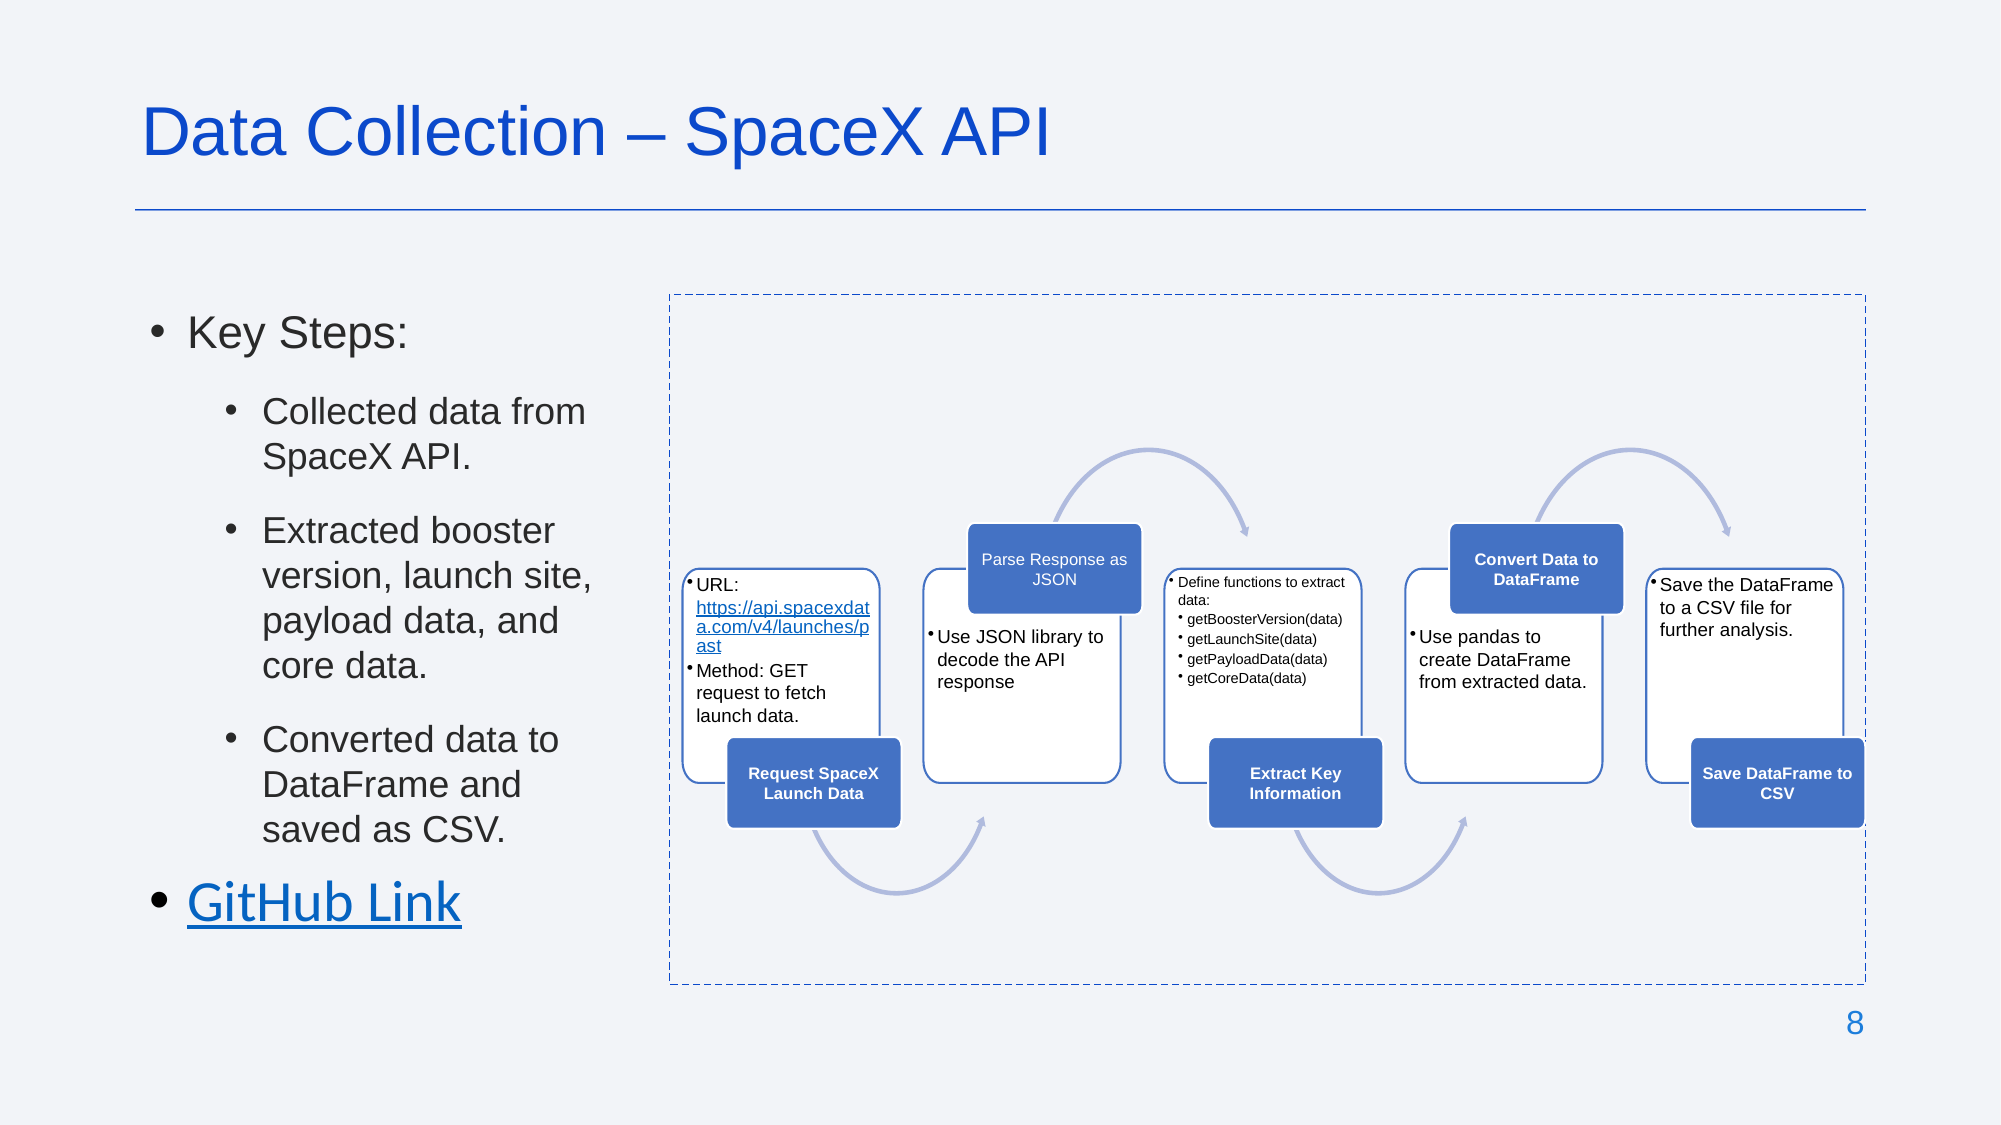

Data Collection – SpaceX API

Key Steps:
Collected data from SpaceX API.
Extracted booster version, launch site, payload data, and core data.
Converted data to DataFrame and saved as CSV.
GitHub Link

Parse Response as JSON
Convert Data to DataFrame
URL: https://api.spacexdata.com/v4/launches/past
Method: GET request to fetch launch data.

Use JSON library to decode the API response
Define functions to extract data:
getBoosterVersion(data)
getLaunchSite(data)
getPayloadData(data)
getCoreData(data)

Use pandas to create DataFrame from extracted data.
Save the DataFrame to a CSV file for further analysis.

Request SpaceX Launch Data
Extract Key Information
Save DataFrame to CSV
8